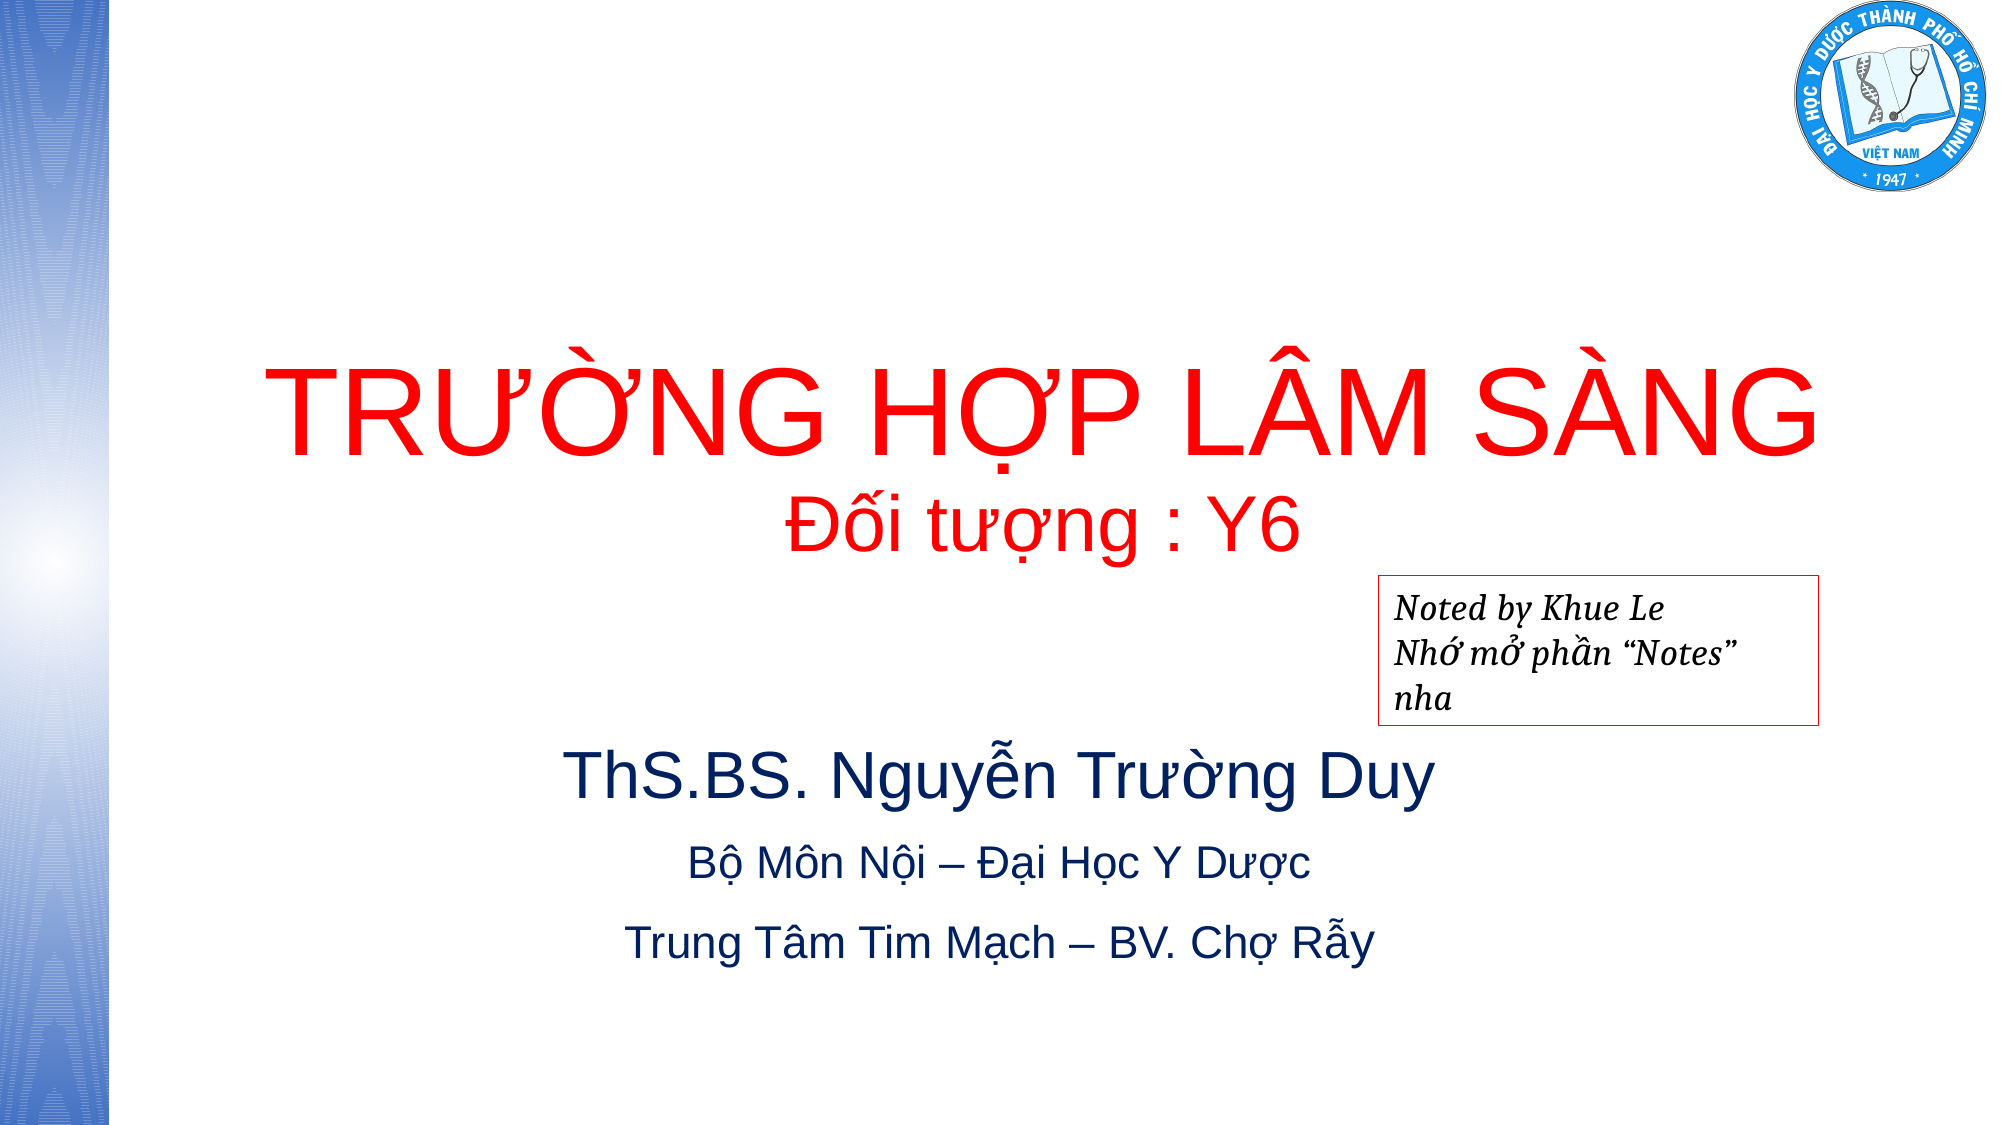

# TRƯỜNG HỢP LÂM SÀNG Đối tượng : Y6
Noted by Khue Le
Nhớ mở phần “Notes” nha
ThS.BS. Nguyễn Trường Duy
Bộ Môn Nội – Đại Học Y Dược
Trung Tâm Tim Mạch – BV. Chợ Rẫy